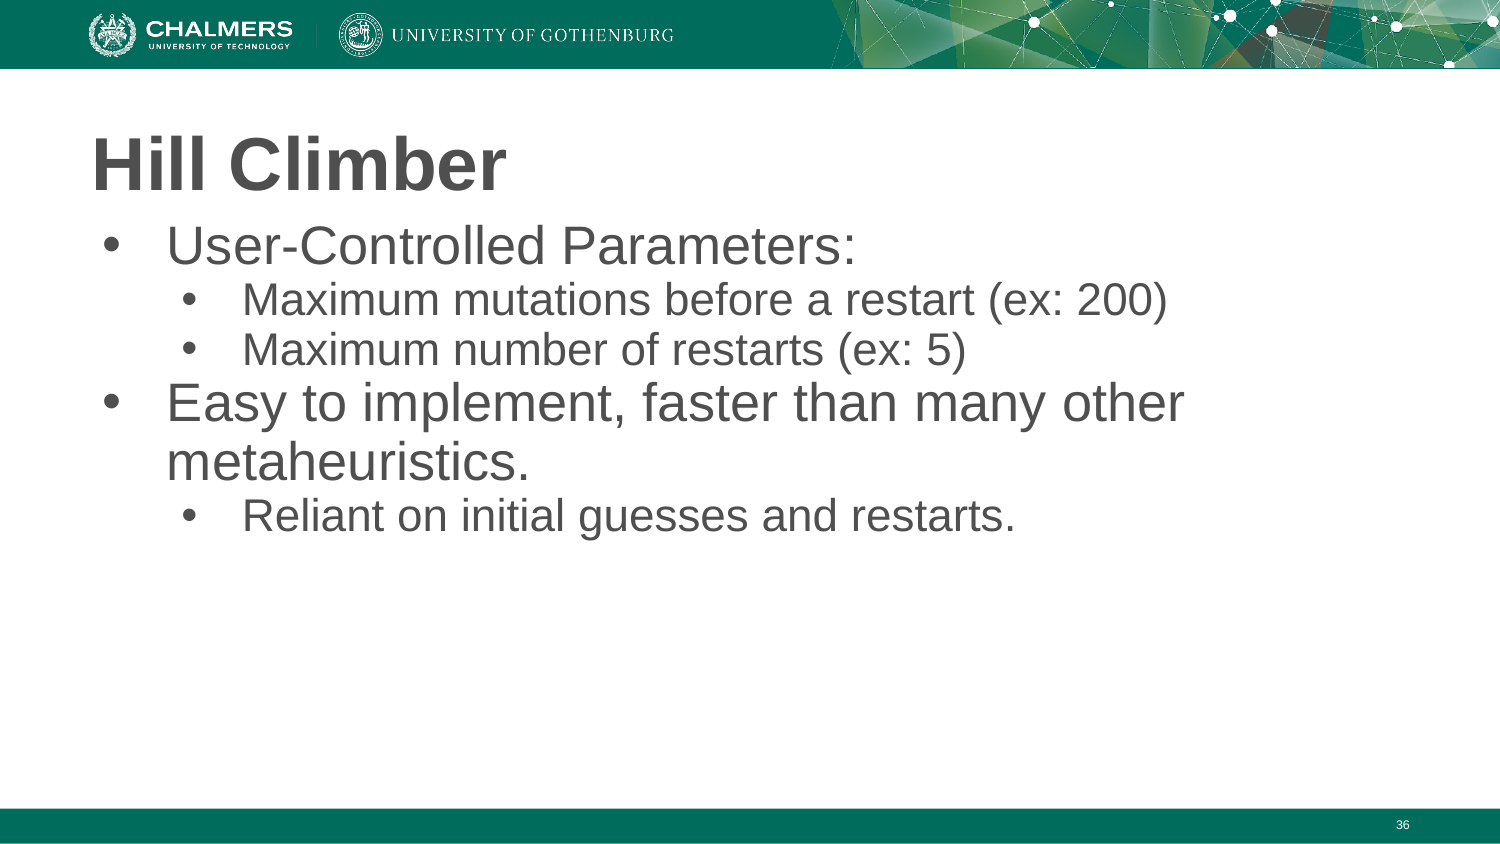

# Hill Climber
User-Controlled Parameters:
Maximum mutations before a restart (ex: 200)
Maximum number of restarts (ex: 5)
Easy to implement, faster than many other metaheuristics.
Reliant on initial guesses and restarts.
36